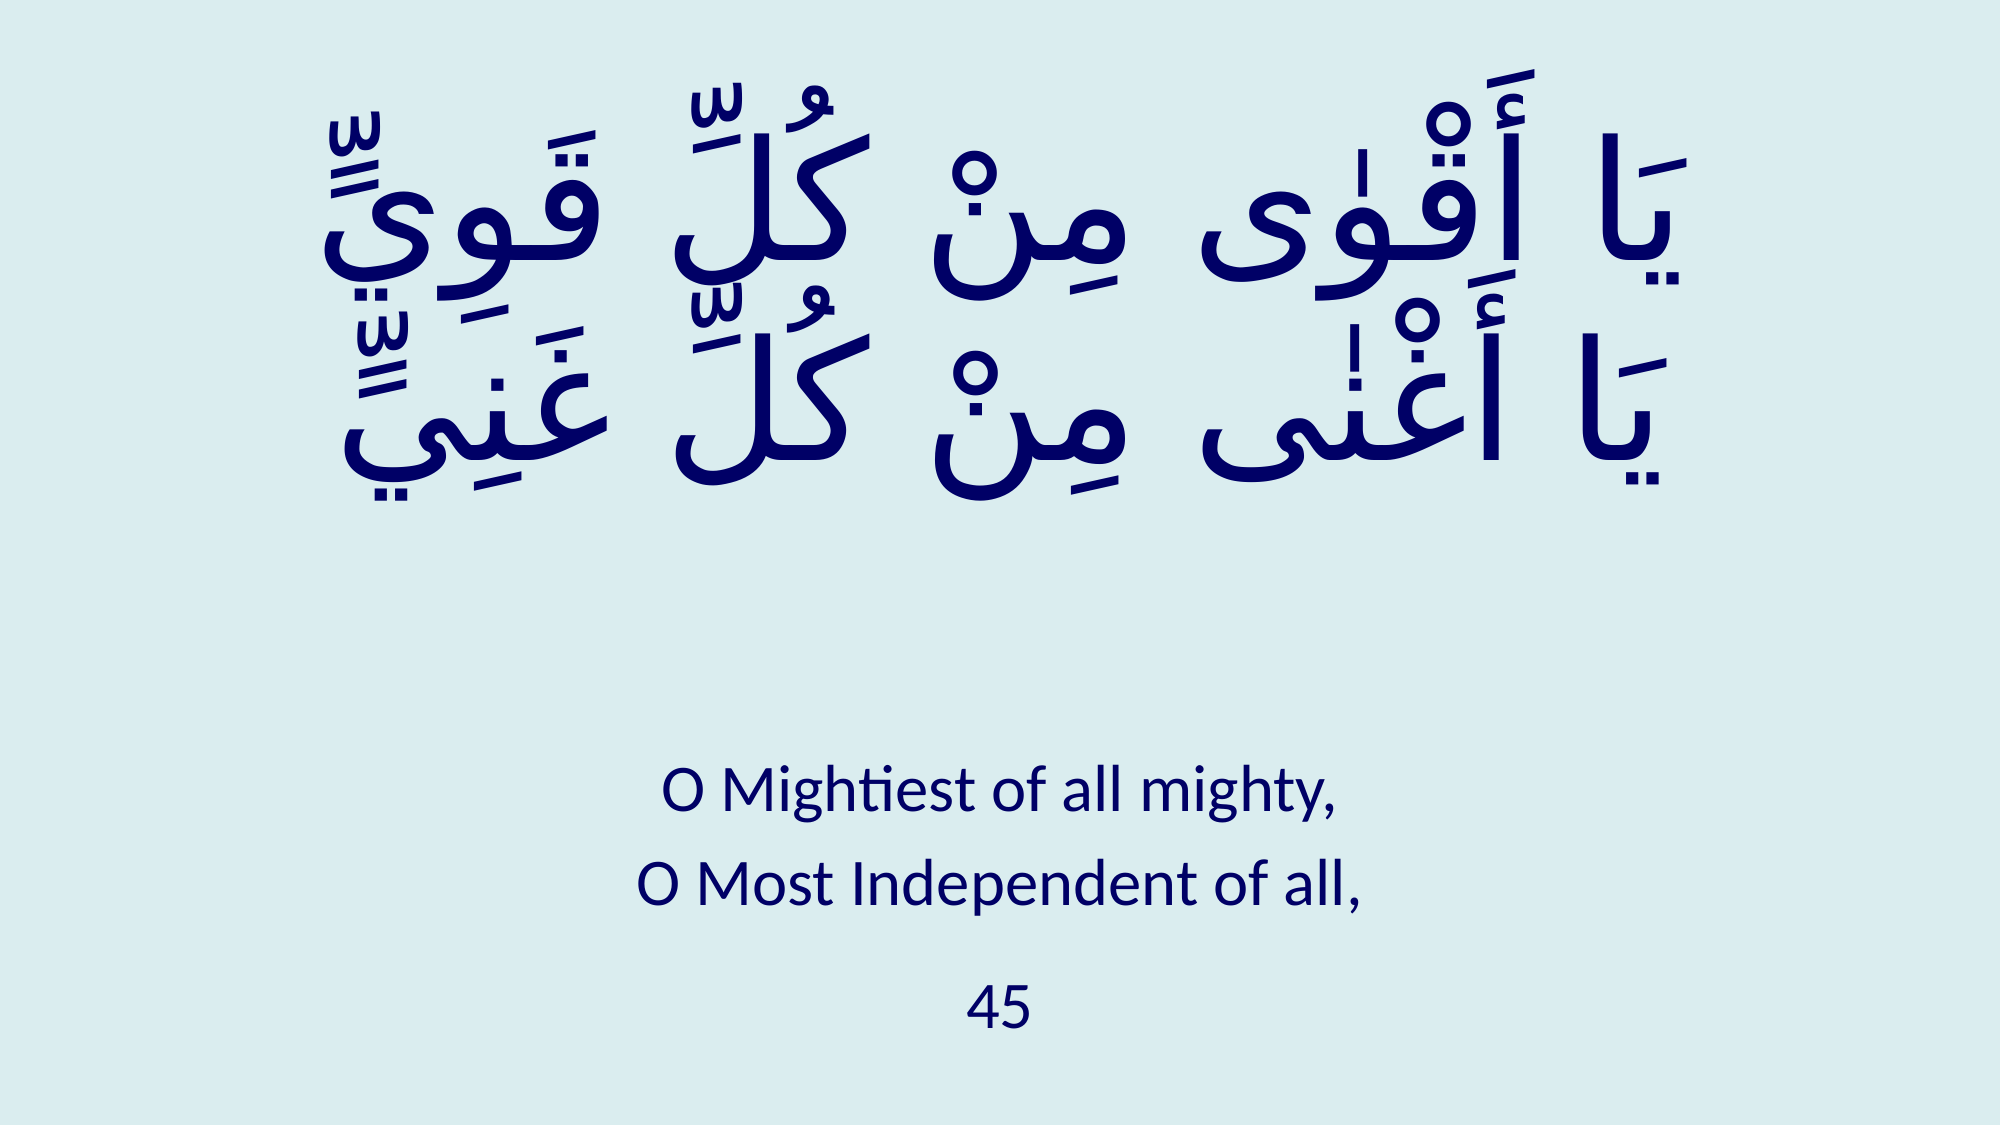

# يَا أَقْوٰى مِنْ كُلِّ قَوِيٍّ يَا أَغْنٰى مِنْ كُلِّ غَنِيٍّ
O Mightiest of all mighty,
O Most Independent of all,
45